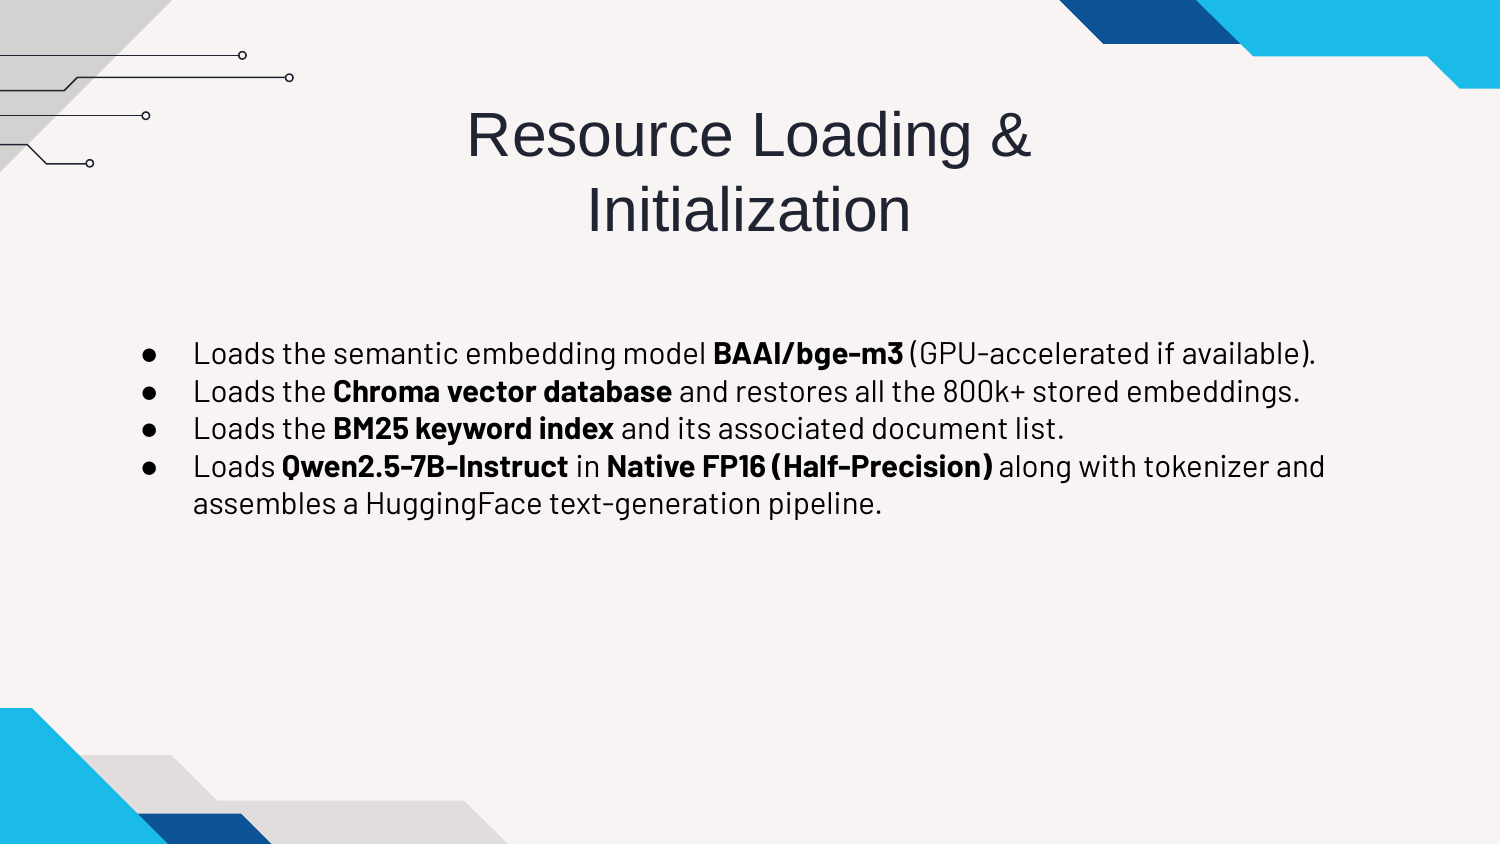

# Resource Loading & Initialization
Loads the semantic embedding model BAAI/bge-m3 (GPU-accelerated if available).
Loads the Chroma vector database and restores all the 800k+ stored embeddings.
Loads the BM25 keyword index and its associated document list.
Loads Qwen2.5-7B-Instruct in Native FP16 (Half-Precision) along with tokenizer and assembles a HuggingFace text-generation pipeline.